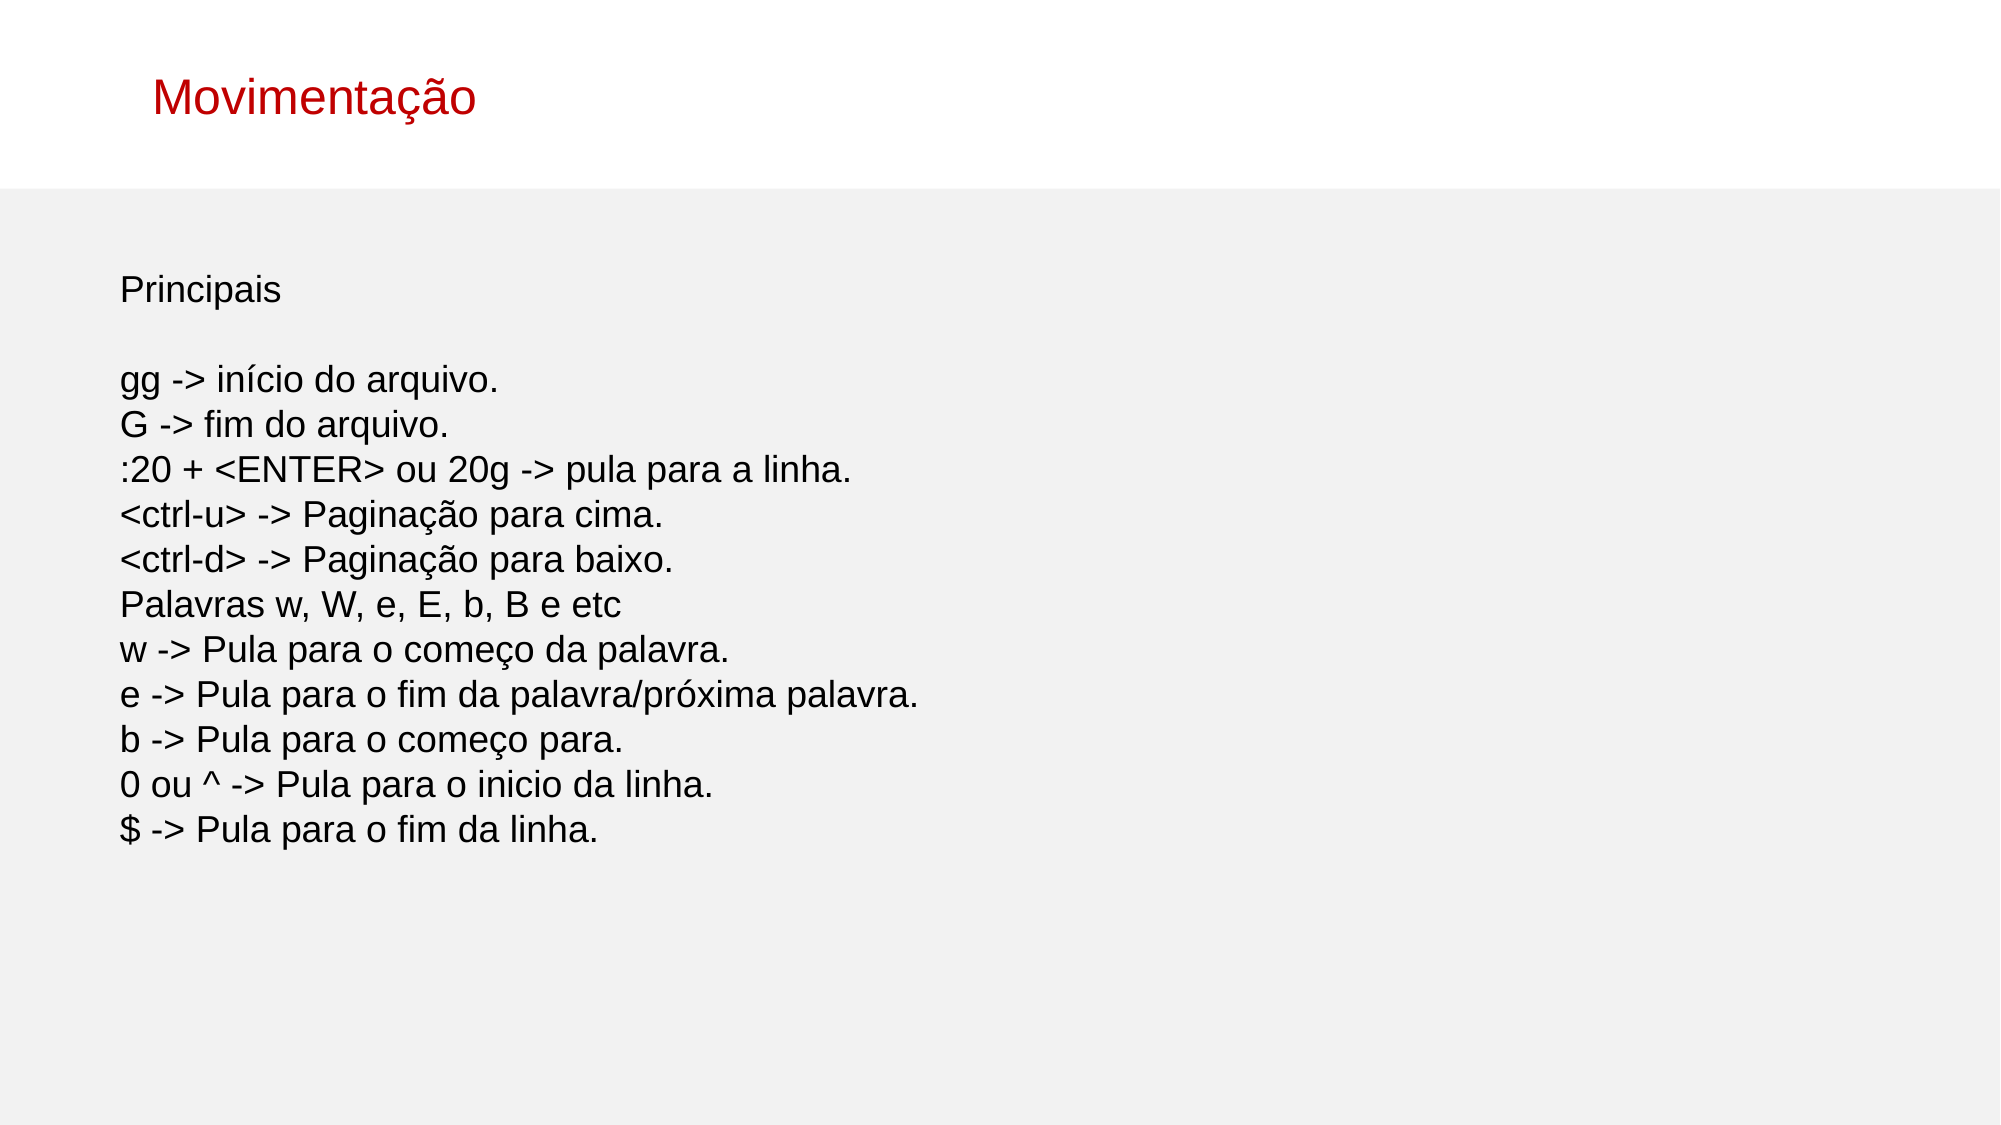

Movimentação
Principais

gg -> início do arquivo.
G -> fim do arquivo.
:20 + <ENTER> ou 20g -> pula para a linha.
<ctrl-u> -> Paginação para cima.
<ctrl-d> -> Paginação para baixo.
Palavras w, W, e, E, b, B e etc
w -> Pula para o começo da palavra.
e -> Pula para o fim da palavra/próxima palavra.
b -> Pula para o começo para.
0 ou ^ -> Pula para o inicio da linha.
$ -> Pula para o fim da linha.